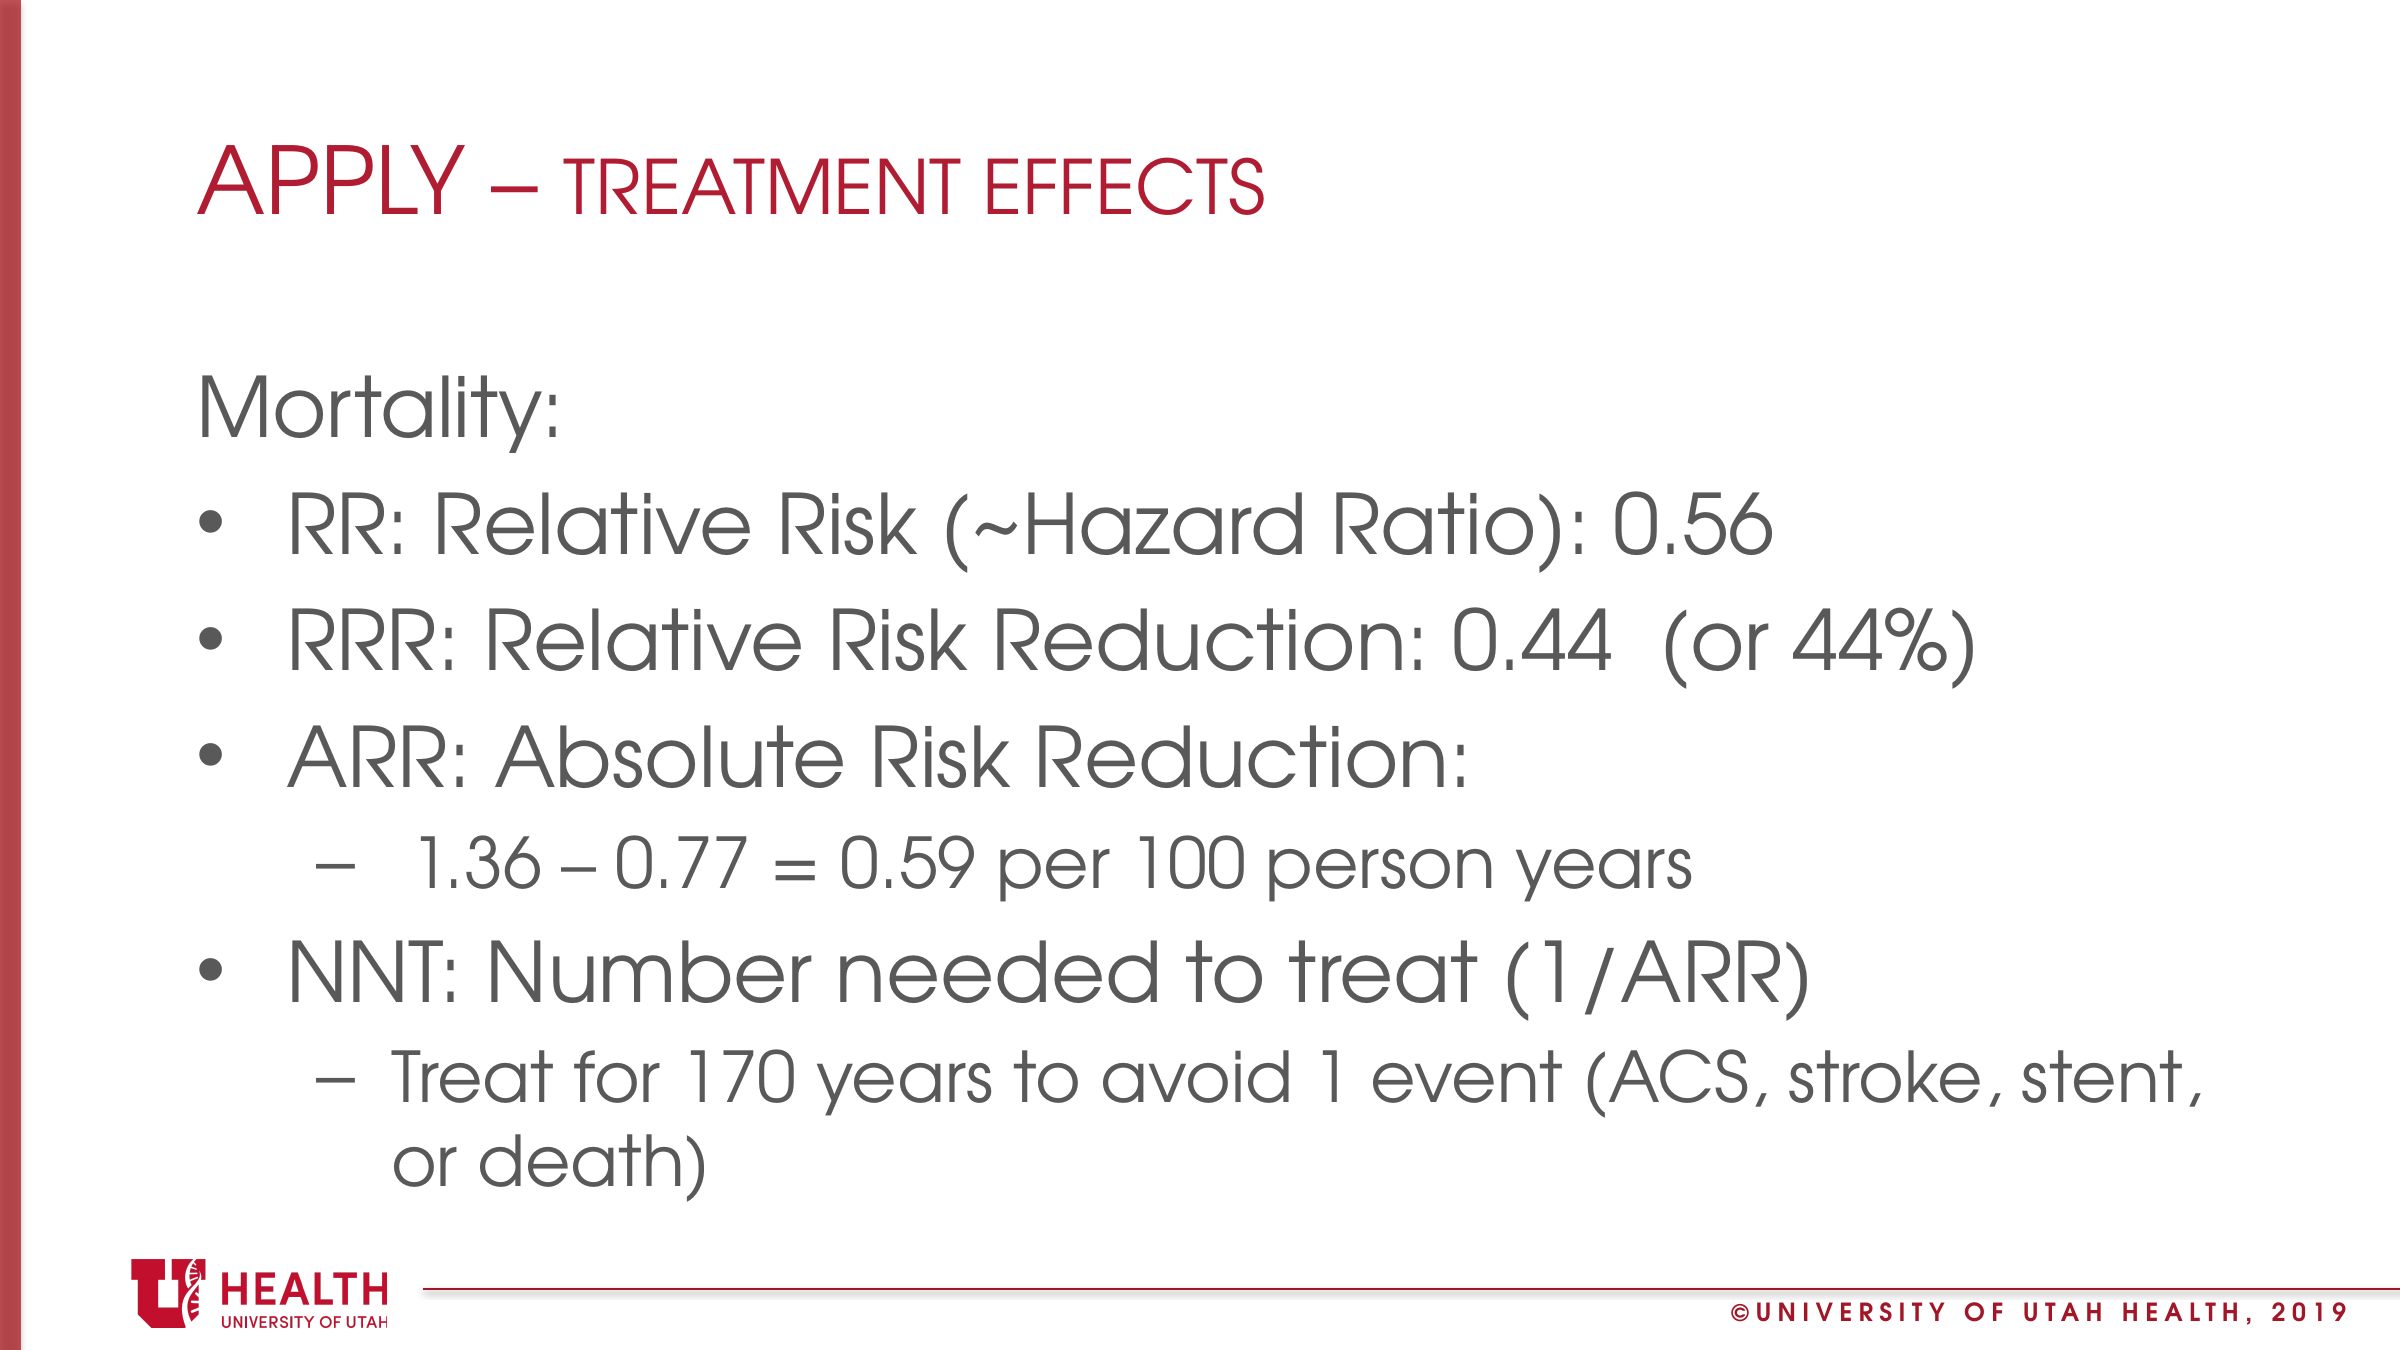

# Apply – Treatment effects
Mortality:
RR: Relative Risk (~Hazard Ratio): 0.56
RRR: Relative Risk Reduction: 0.44  (or 44%)
ARR: Absolute Risk Reduction:
 1.36 – 0.77 = 0.59 per 100 person years
NNT: Number needed to treat (1/ARR)
Treat for 170 years to avoid 1 event (ACS, stroke, stent, or death)